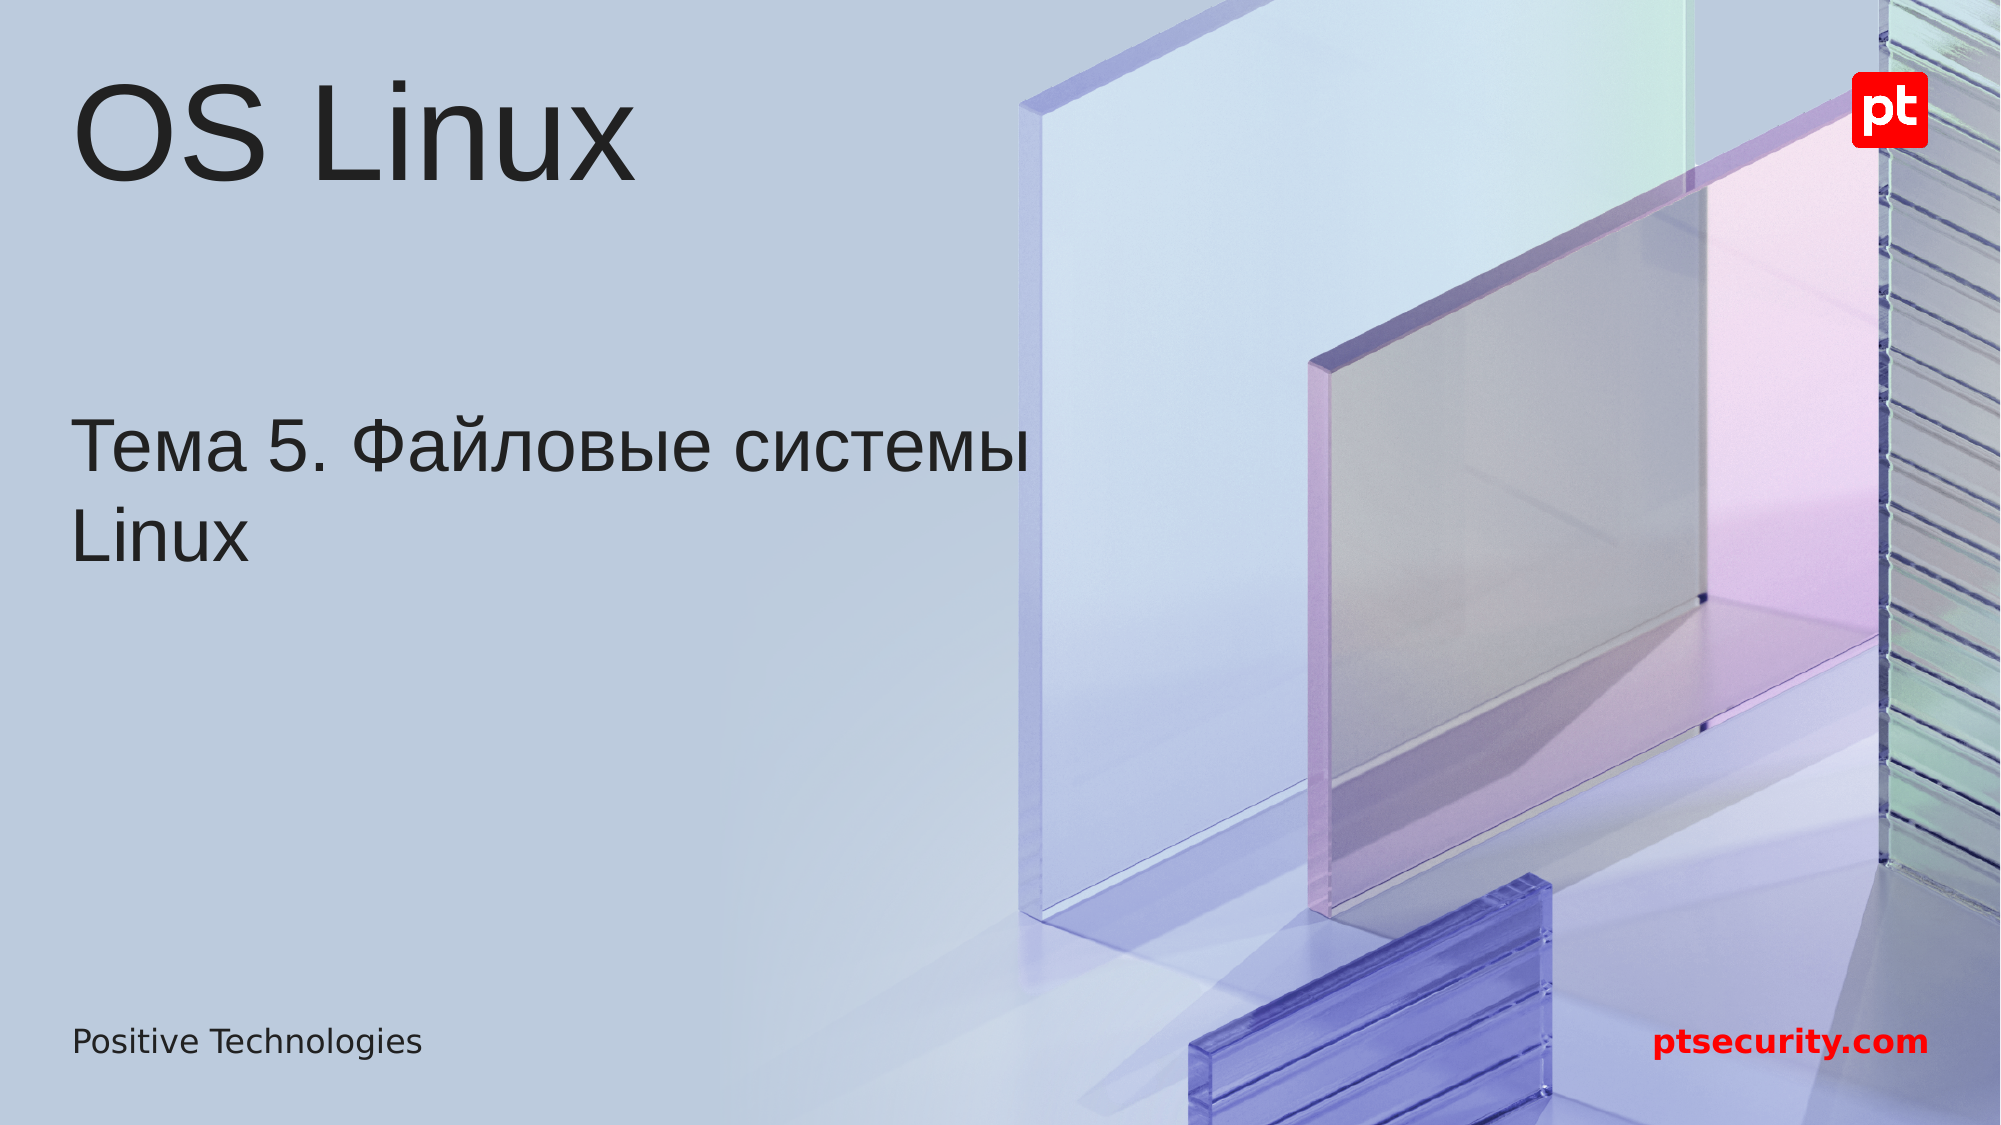

# OS Linux
Тема 5. Файловые системы Linux